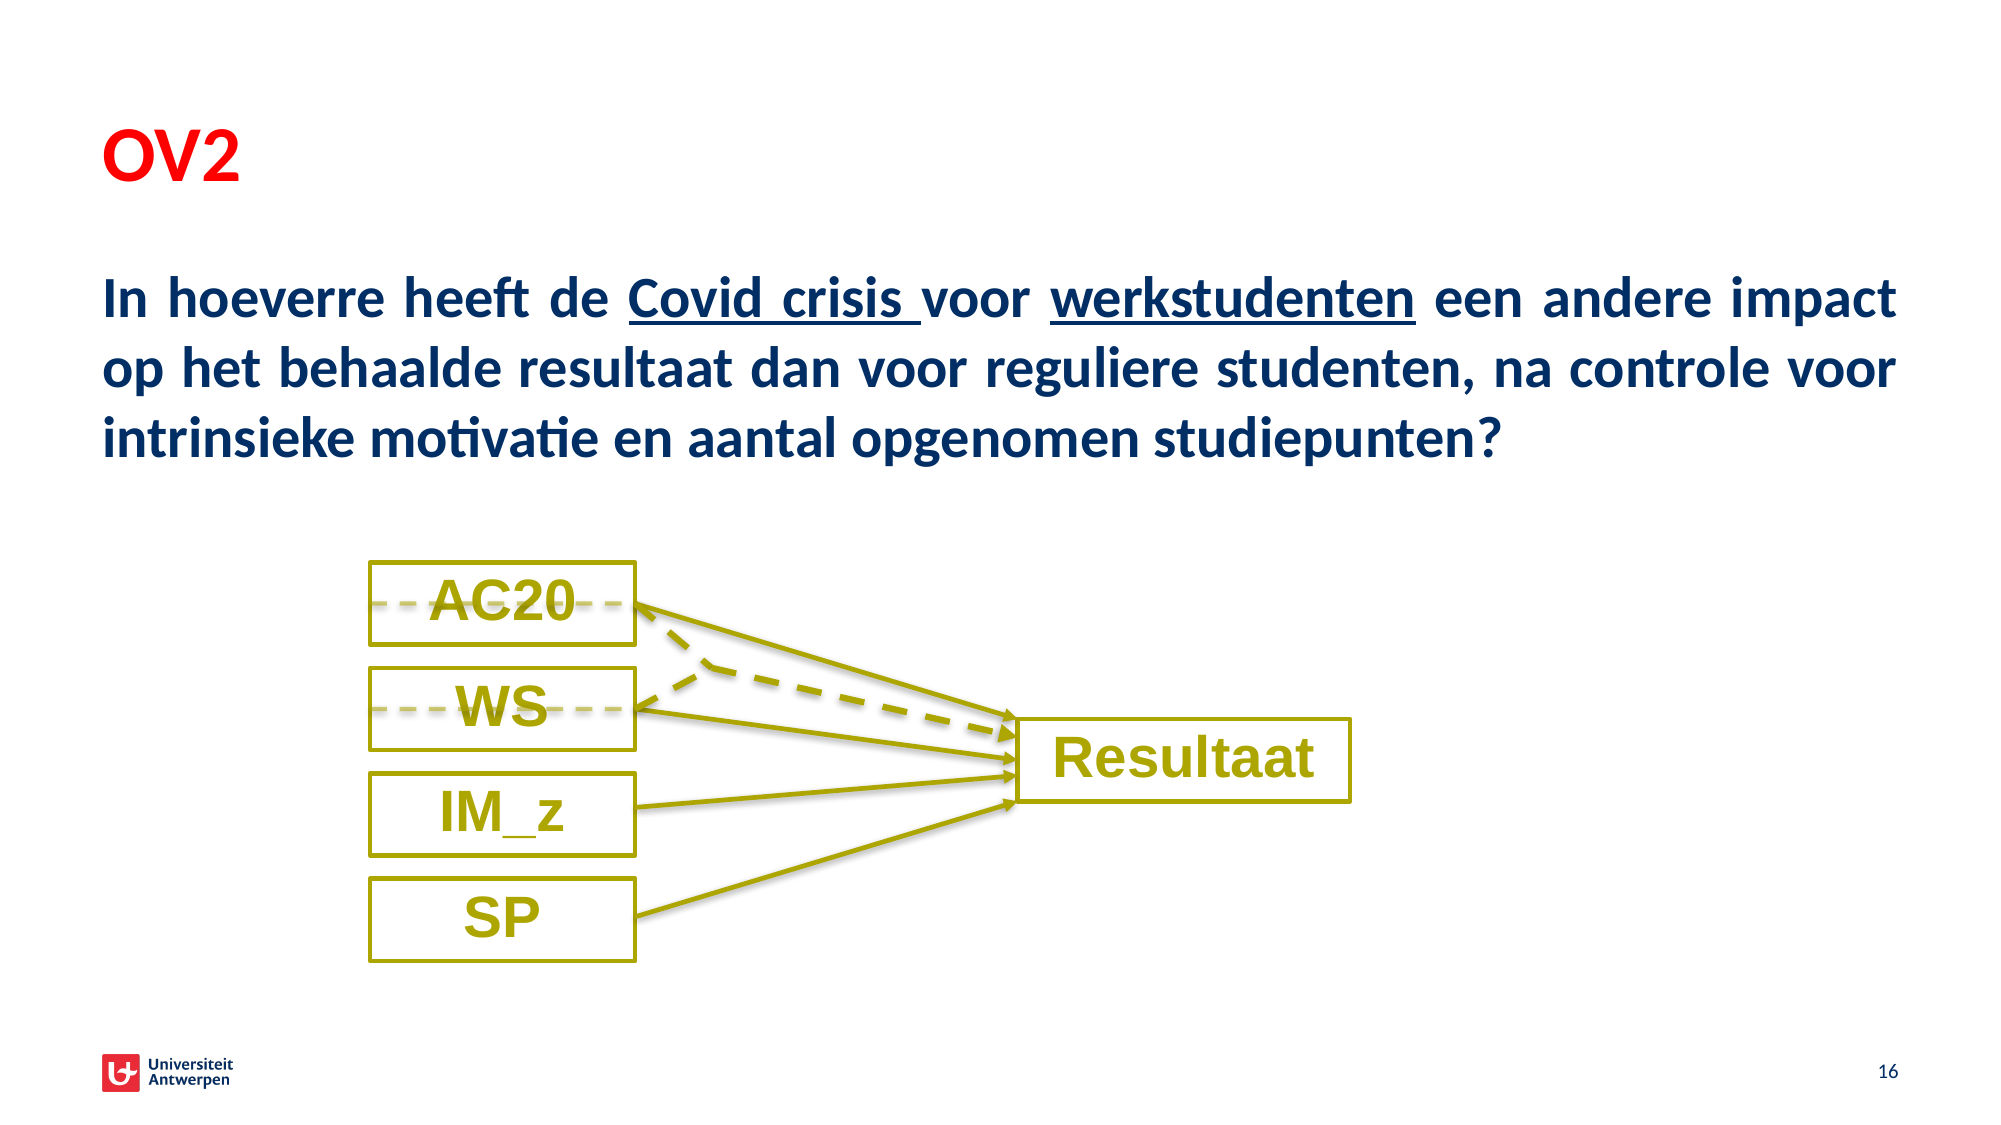

# OV2
In hoeverre heeft de Covid crisis voor werkstudenten een andere impact op het behaalde resultaat dan voor reguliere studenten, na controle voor intrinsieke motivatie en aantal opgenomen studiepunten?
AC20
WS
Resultaat
IM_z
SP
16